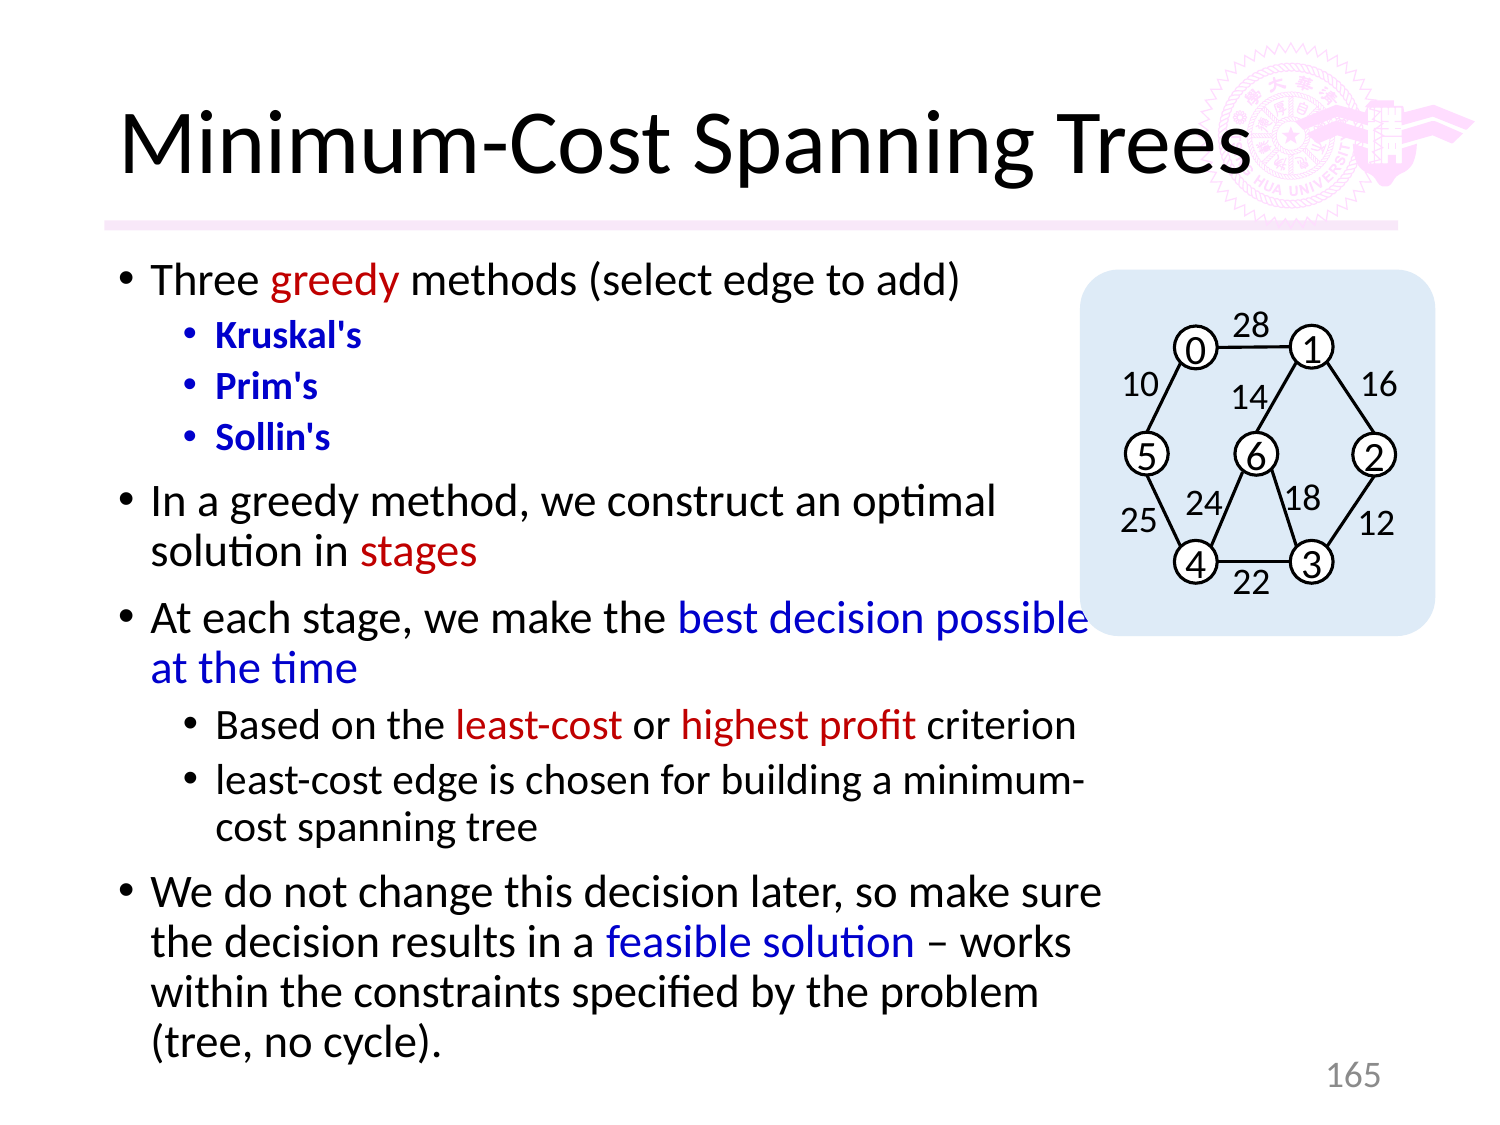

# Minimum-Cost Spanning Trees
Three greedy methods (select edge to add)
Kruskal's
Prim's
Sollin's
In a greedy method, we construct an optimal solution in stages
At each stage, we make the best decision possible at the time
Based on the least-cost or highest profit criterion
least-cost edge is chosen for building a minimum-cost spanning tree
We do not change this decision later, so make sure the decision results in a feasible solution – works within the constraints specified by the problem (tree, no cycle).

28
1
0
10
16
14
5
6
2
18
24
25
12
4
3
22
165